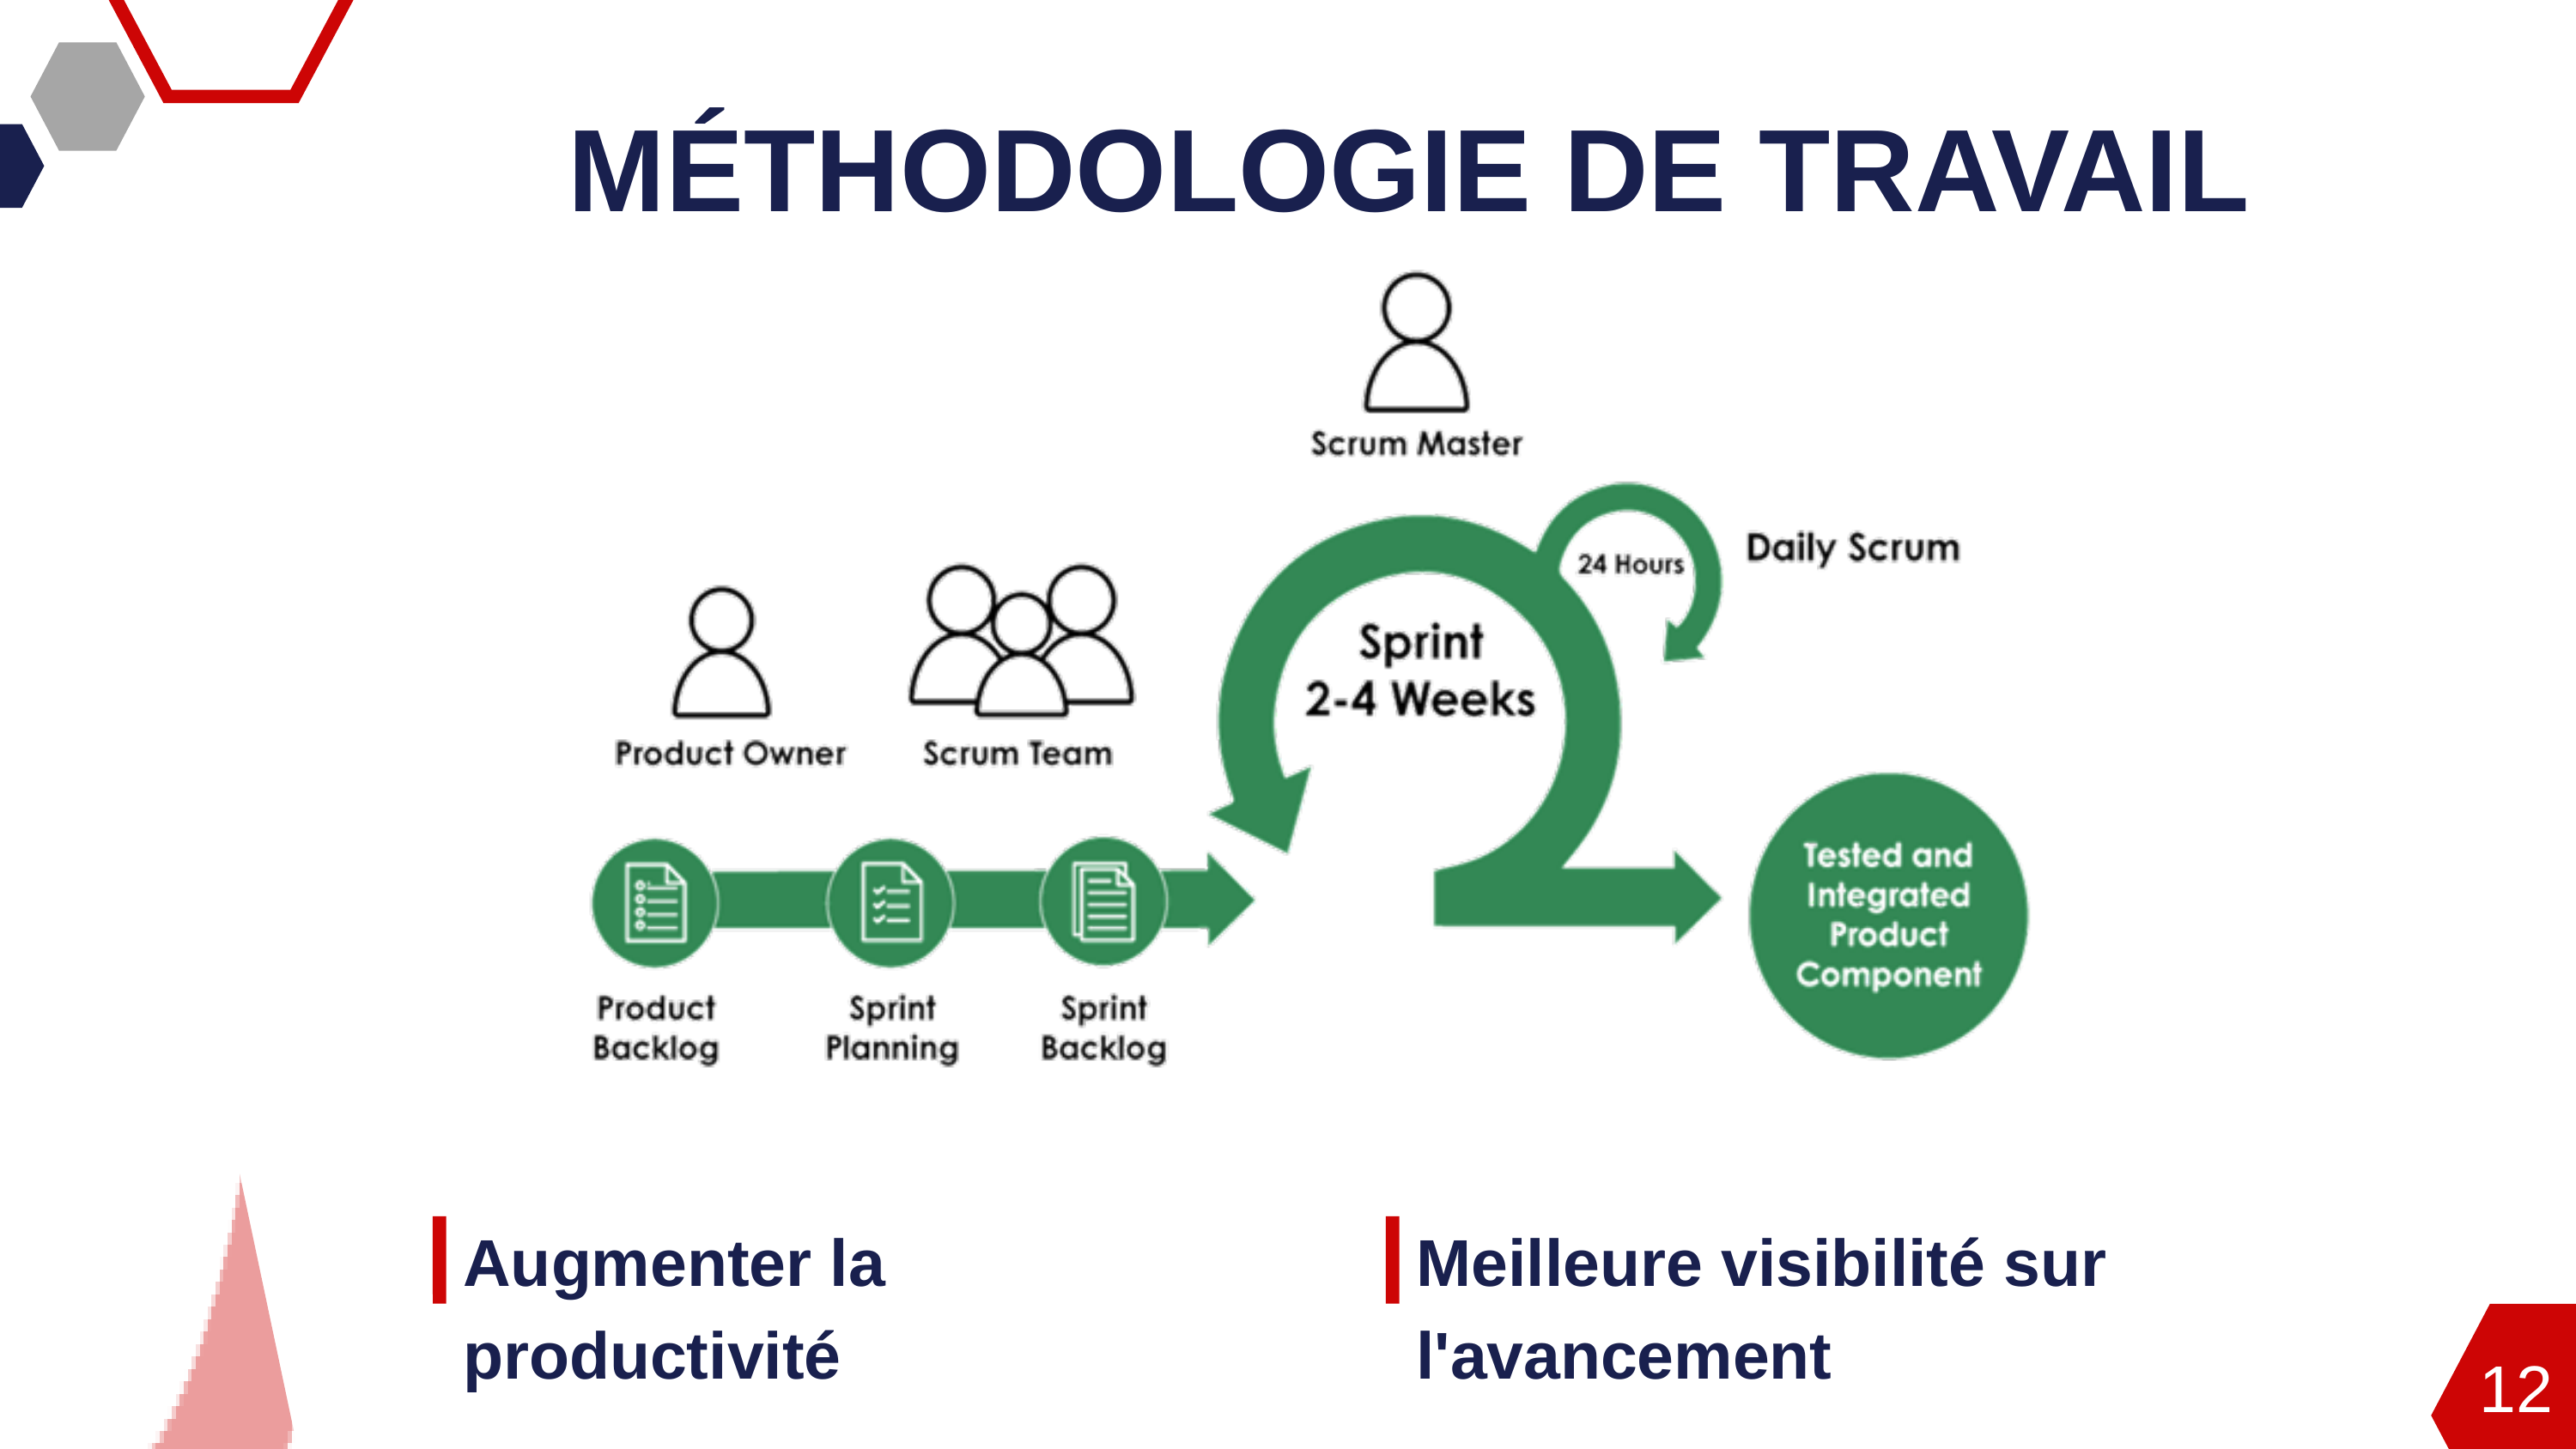

MÉTHODOLOGIE DE TRAVAIL

Augmenter la productivité
Meilleure visibilité sur l'avancement

4
12